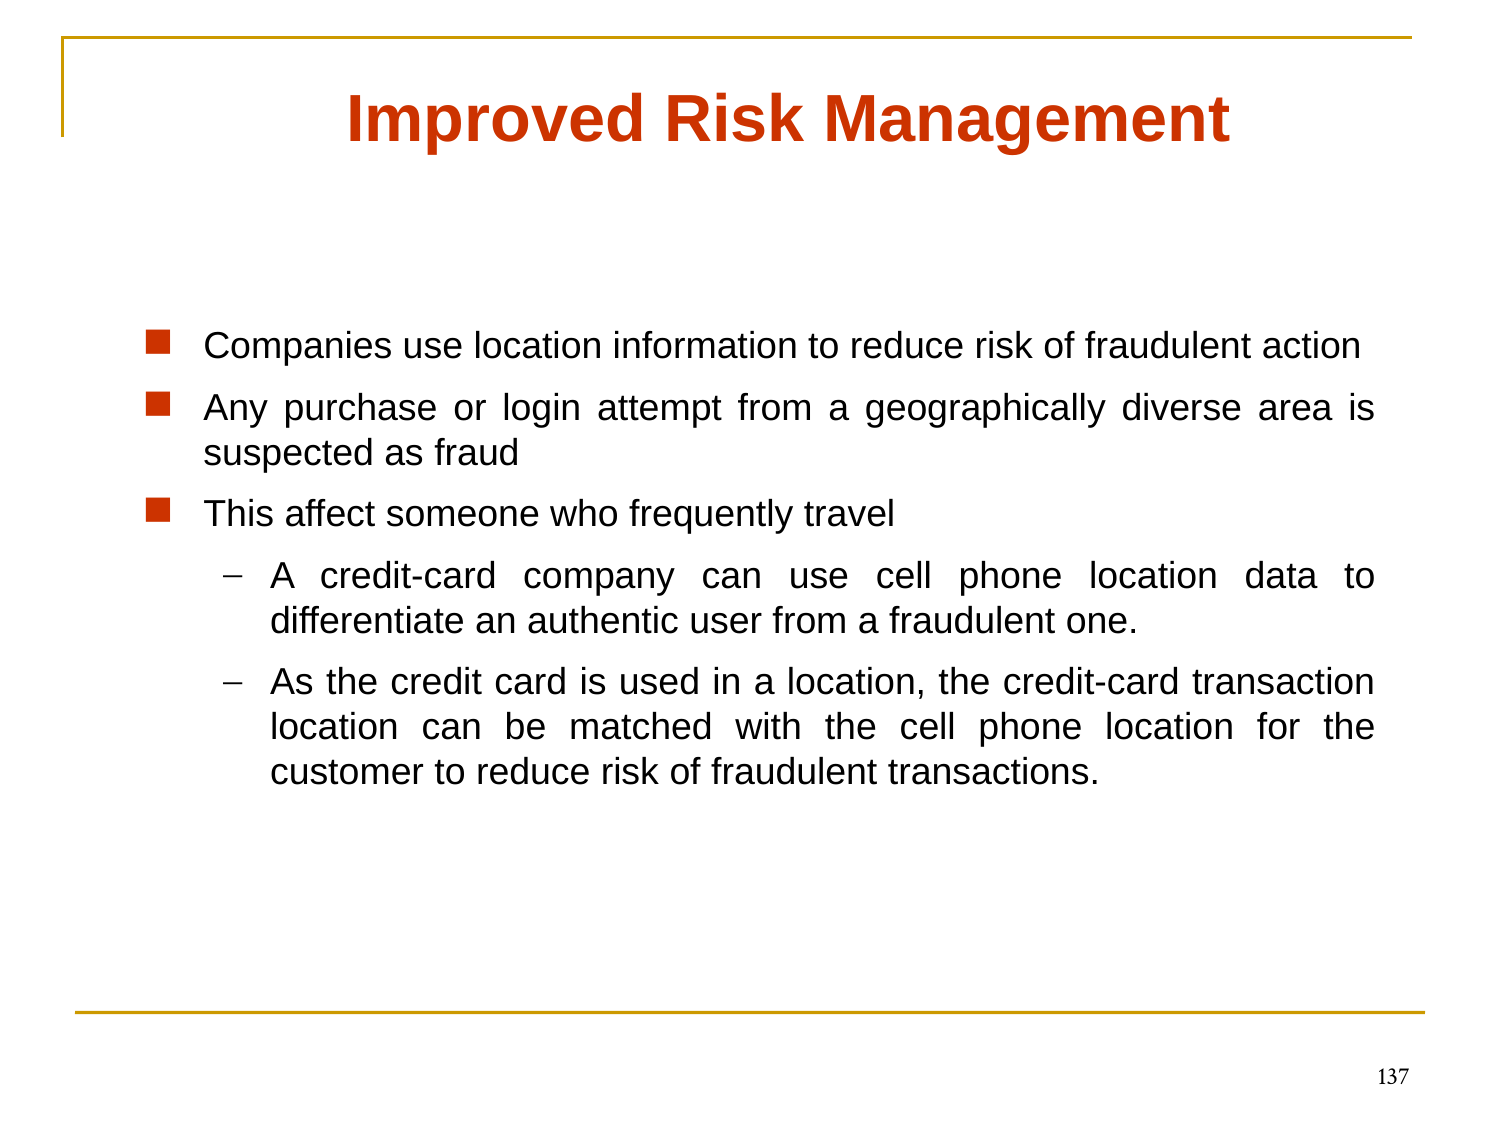

Improved Risk Management

Companies use location information to reduce risk of fraudulent action
Any purchase or login attempt from a geographically diverse area is suspected as fraud
This affect someone who frequently travel
A credit-card company can use cell phone location data to differentiate an authentic user from a fraudulent one.
As the credit card is used in a location, the credit-card transaction location can be matched with the cell phone location for the customer to reduce risk of fraudulent transactions.

137